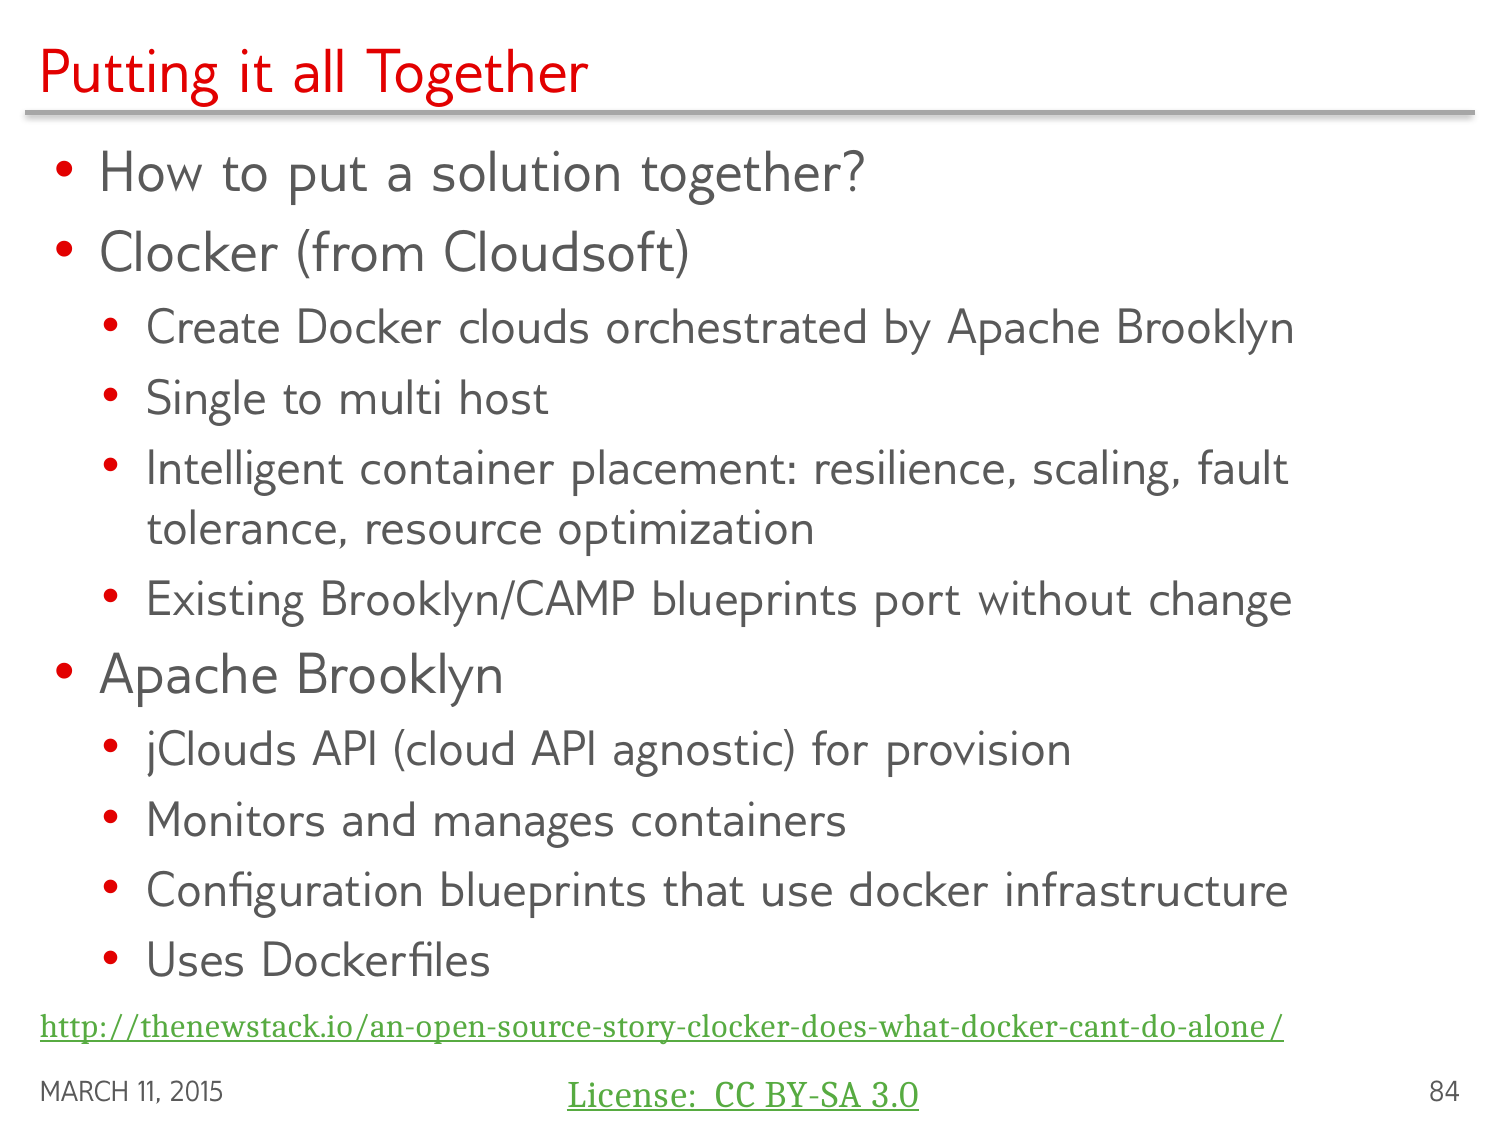

# Putting it all Together
How to put a solution together?
Clocker (from Cloudsoft)
Create Docker clouds orchestrated by Apache Brooklyn
Single to multi host
Intelligent container placement: resilience, scaling, fault tolerance, resource optimization
Existing Brooklyn/CAMP blueprints port without change
Apache Brooklyn
jClouds API (cloud API agnostic) for provision
Monitors and manages containers
Configuration blueprints that use docker infrastructure
Uses Dockerfiles

http://thenewstack.io/an-open-source-story-clocker-does-what-docker-cant-do-alone/
March 11, 2015
84